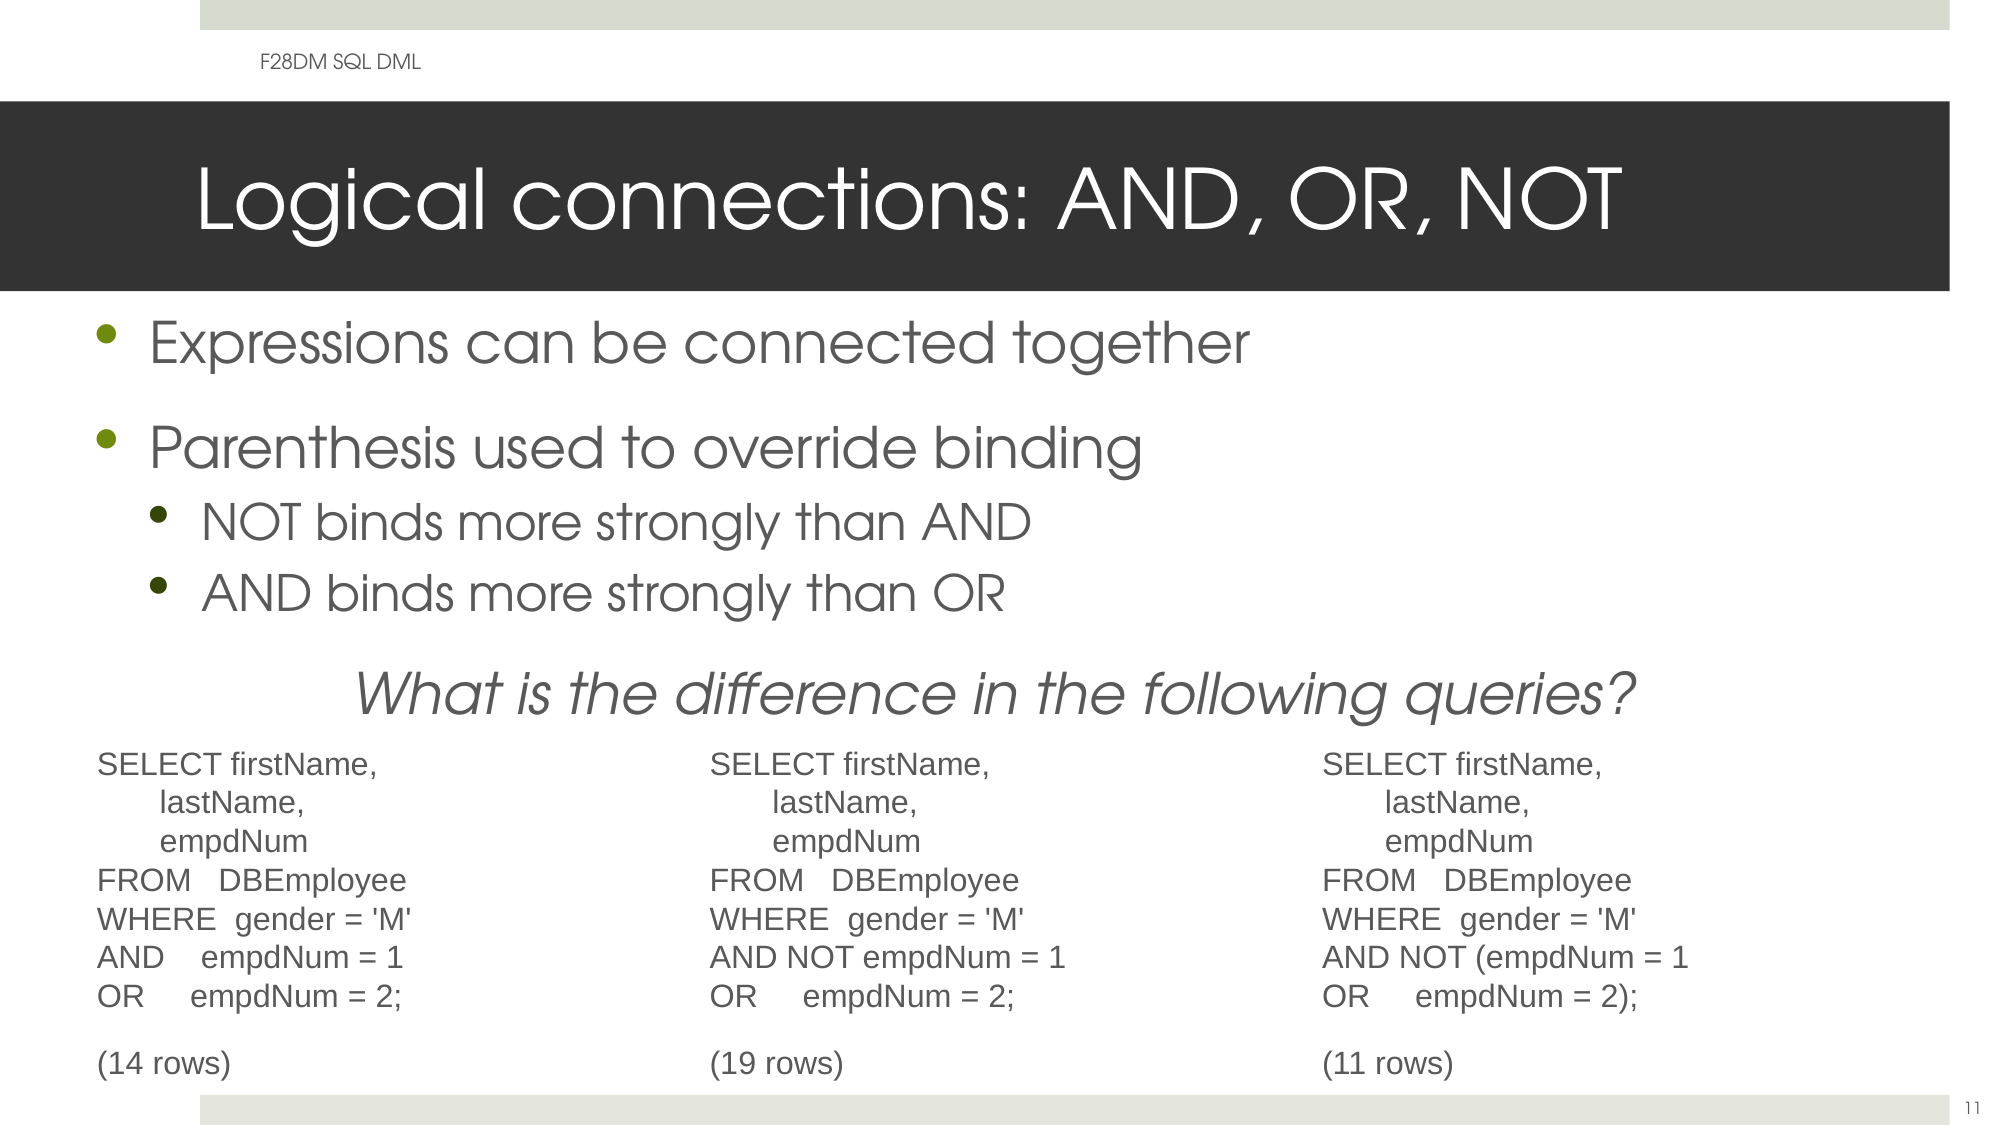

F28DM SQL DML

# Logical connections: AND, OR, NOT
Expressions can be connected together
Parenthesis used to override binding
NOT binds more strongly than AND
AND binds more strongly than OR
What is the difference in the following queries?
SELECT firstName,
       lastName,
       empdNum
FROM   DBEmployee
WHERE  gender = 'M'
AND    empdNum = 1
OR     empdNum = 2;
(14 rows)

SELECT firstName,
       lastName,
       empdNum
FROM   DBEmployee
WHERE  gender = 'M'
AND NOT empdNum = 1
OR     empdNum = 2;
(19 rows)

SELECT firstName,
       lastName,
       empdNum
FROM   DBEmployee
WHERE  gender = 'M'
AND NOT (empdNum = 1
OR     empdNum = 2);
(11 rows)

11